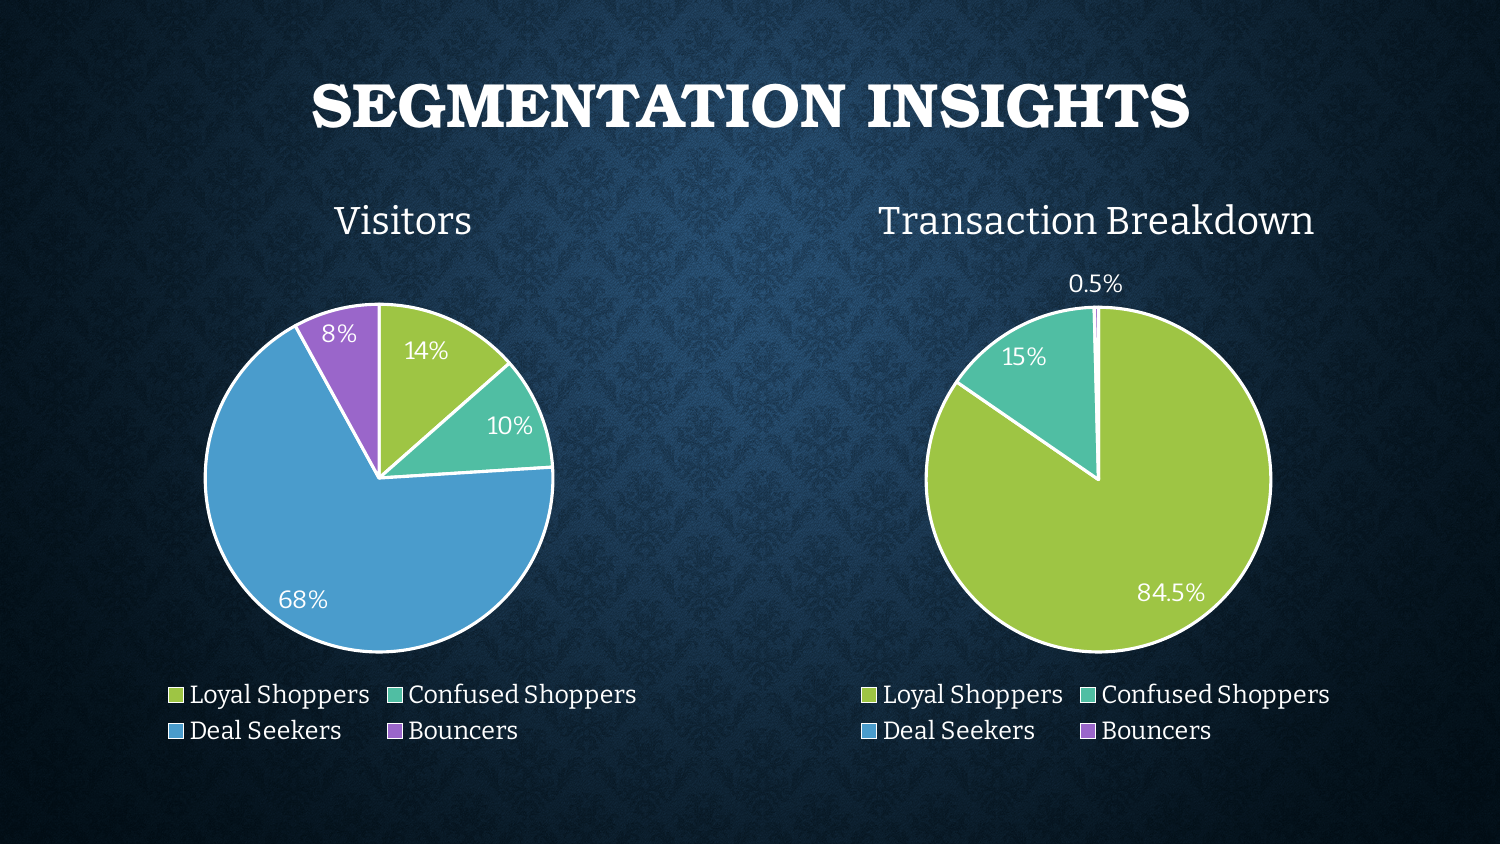

# Segmentation Insights

### Chart: Visitors

| Category | Sales | Column1 |
|---|---|---|
| Loyal Shoppers | 13.5 | None |
| Confused Shoppers | 10.5 | None |
| Deal Seekers | 68.0 | None |
| Bouncers | 8.0 | None |

### Chart: Transaction Breakdown

| Category | Sales | Column1 |
|---|---|---|
| Loyal Shoppers | 84.6 | 100.0 |
| Confused Shoppers | 15.0 | 100.0 |
| Deal Seekers | 0.0 | 100.0 |
| Bouncers | 0.4 | 100.0 |